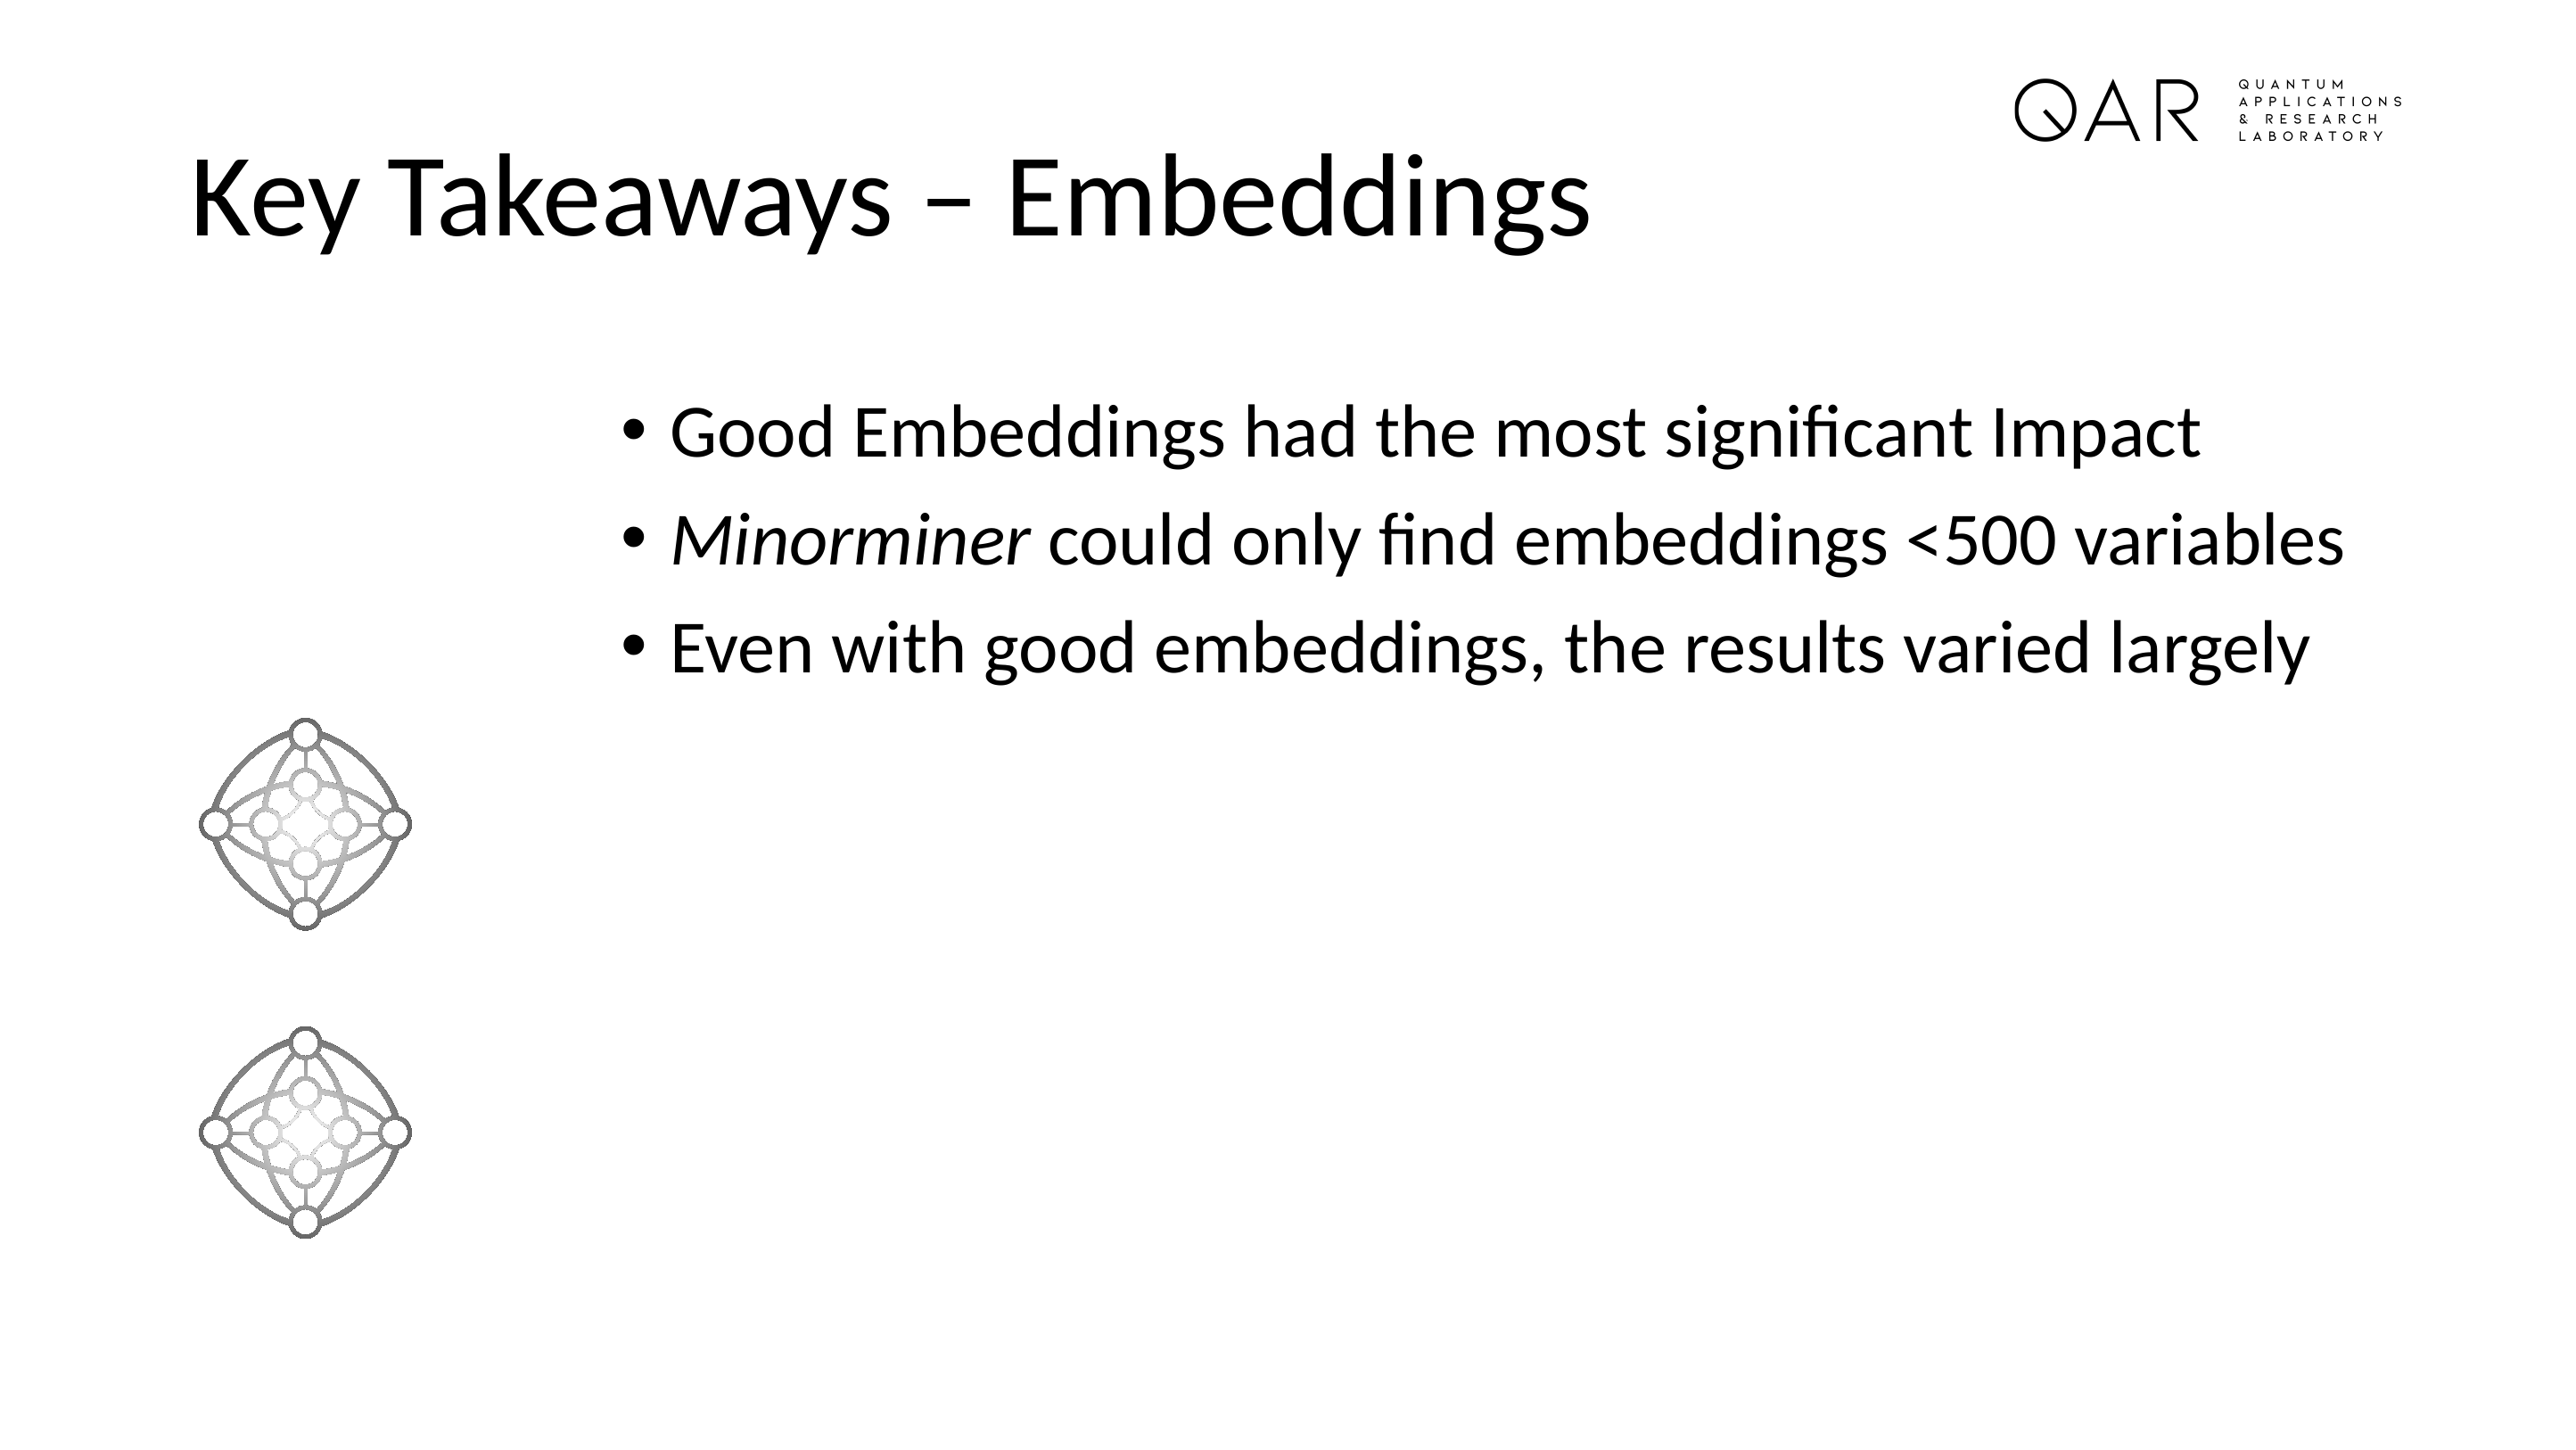

# Key Takeaways – Embeddings
Good Embeddings had the most significant Impact
Minorminer could only find embeddings <500 variables
Even with good embeddings, the results varied largely